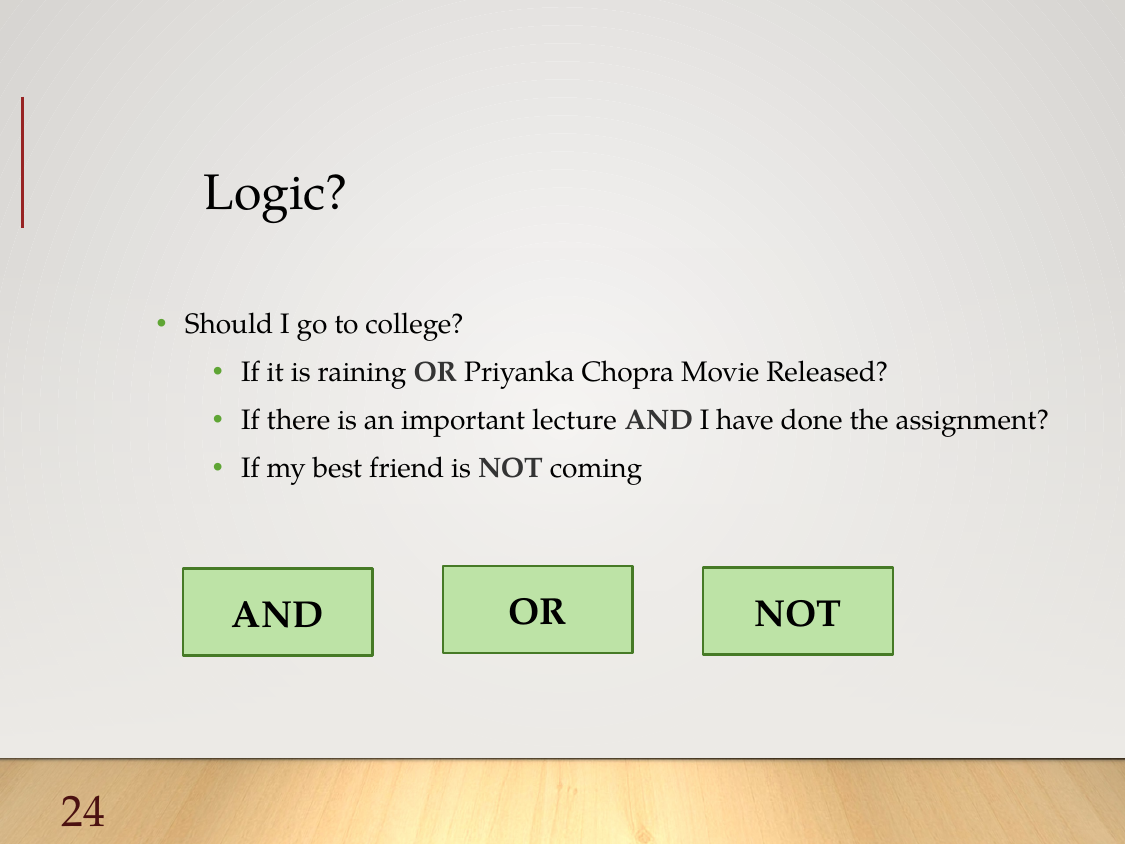

# Logic?
Should I go to college?
If it is raining OR Priyanka Chopra Movie Released?
If there is an important lecture AND I have done the assignment?
If my best friend is NOT coming

OR
NOT
AND
24